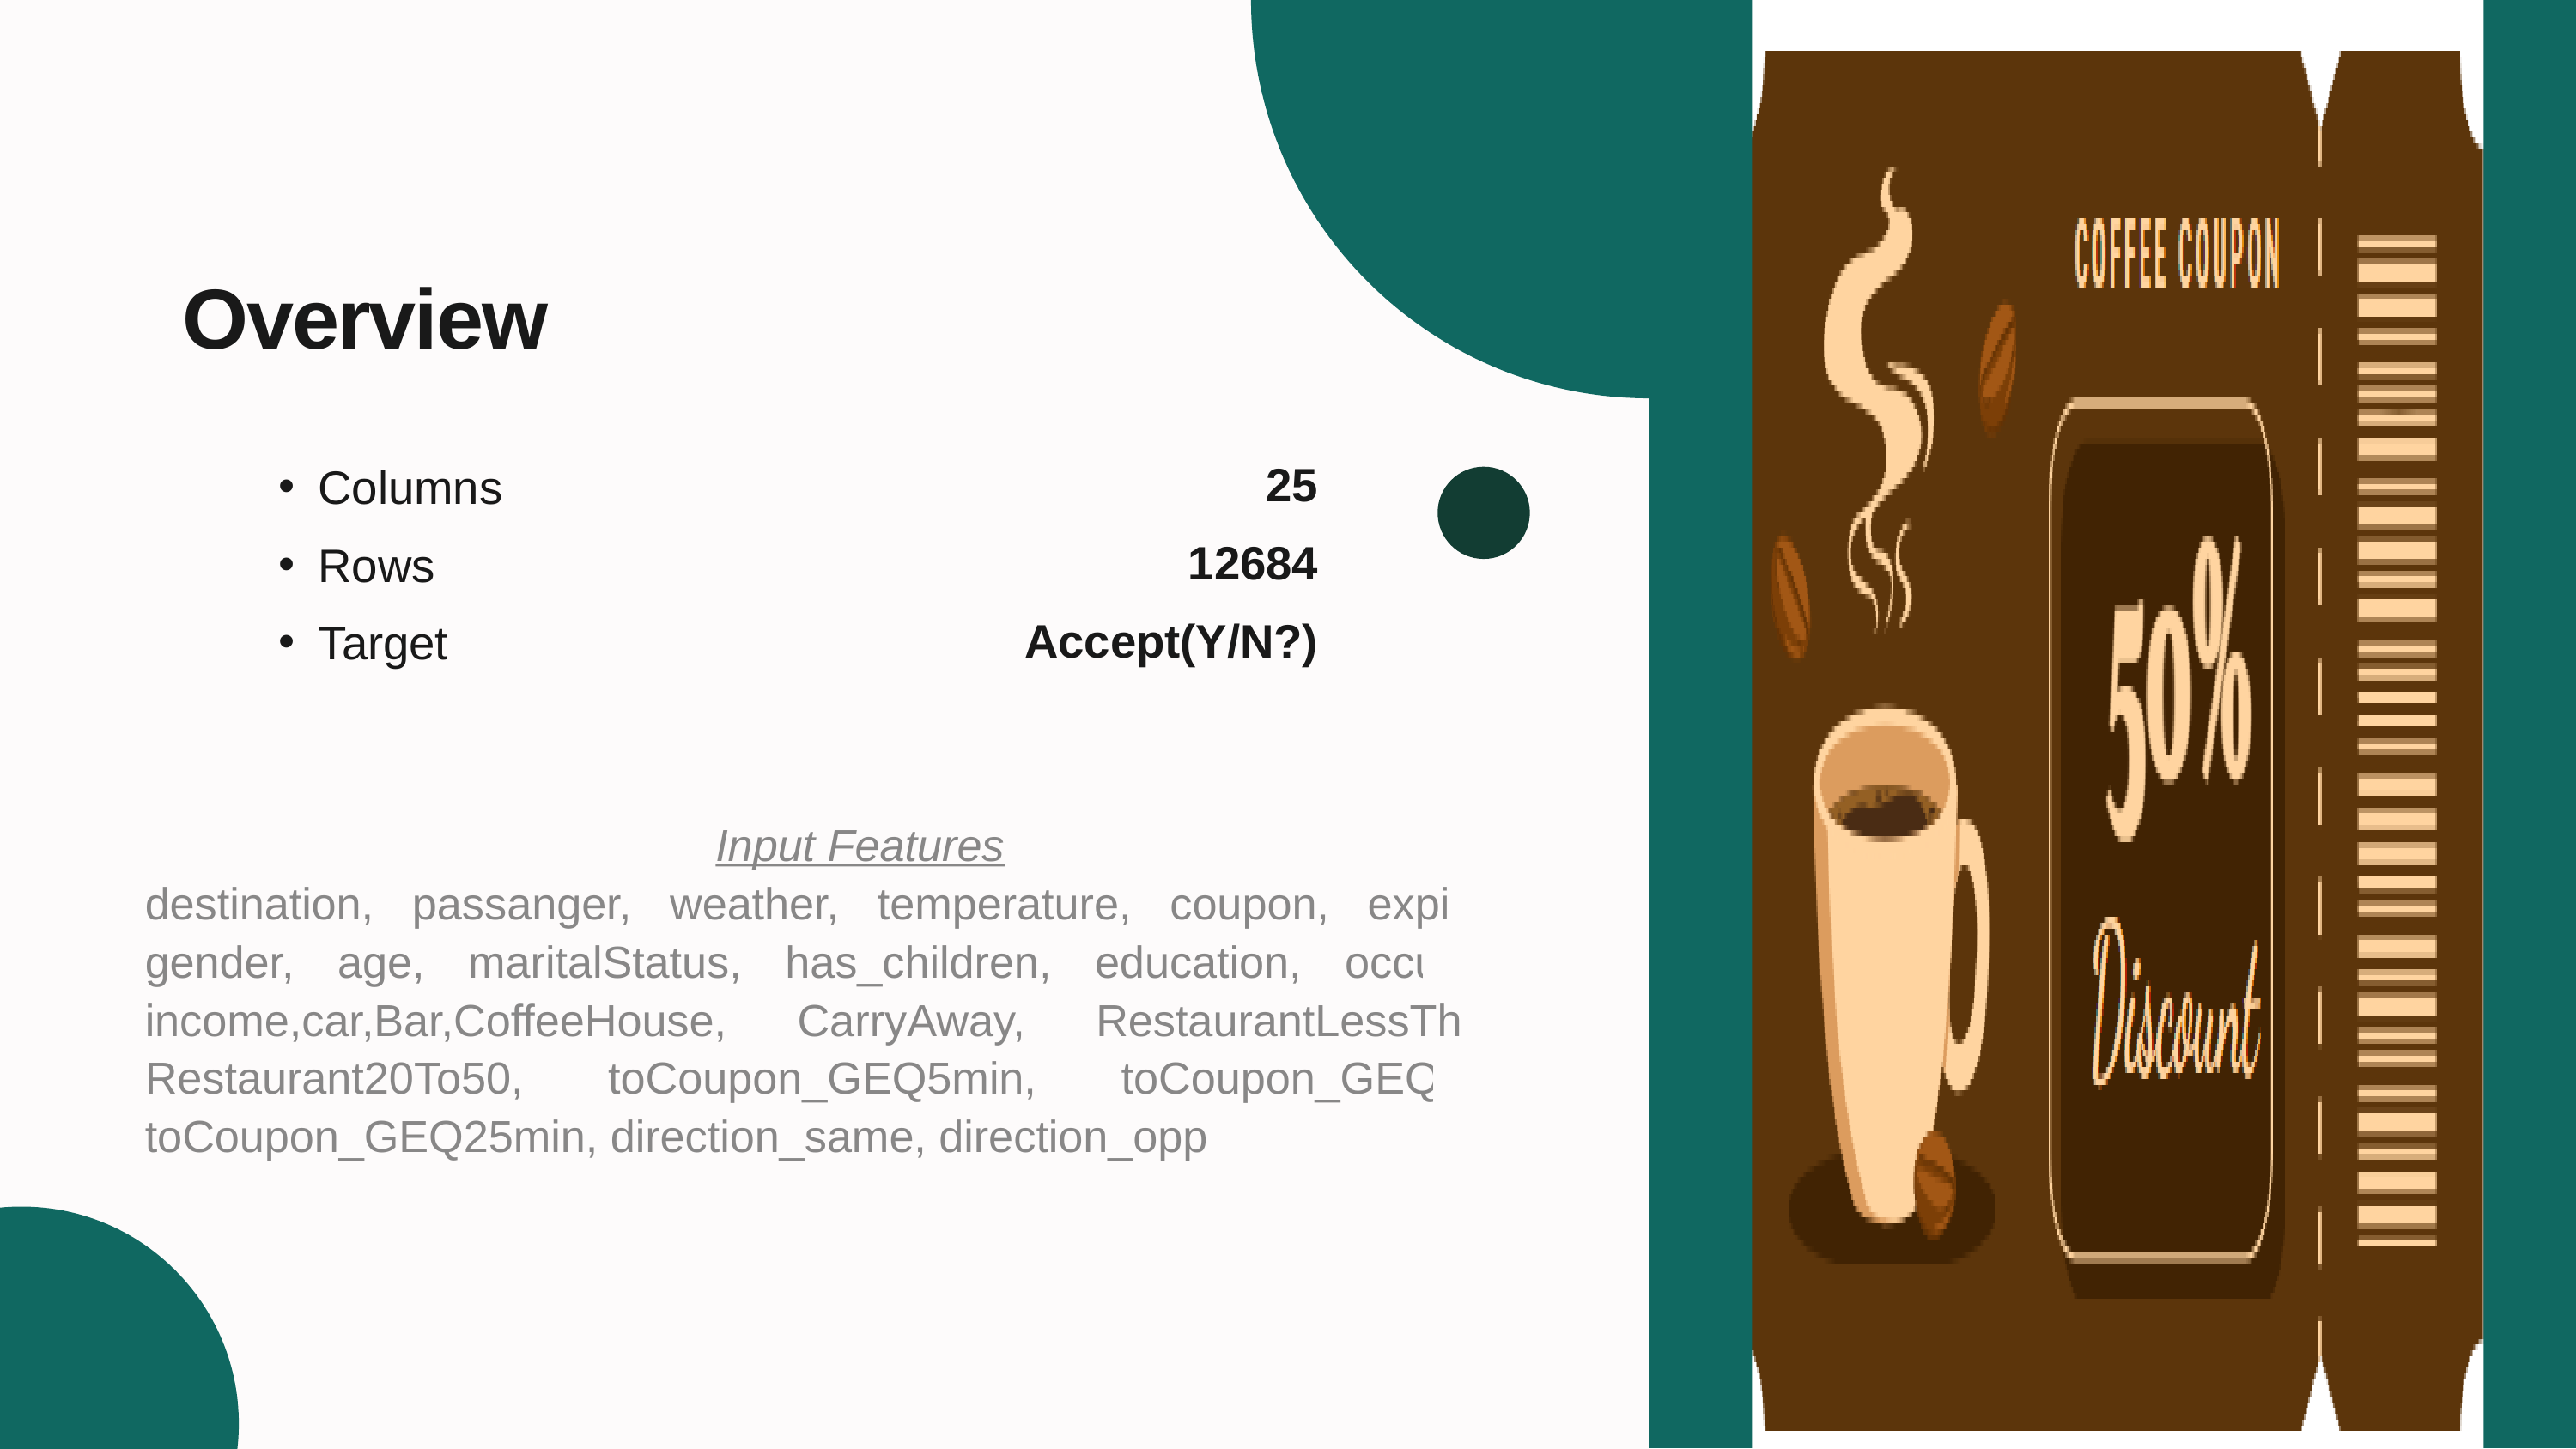

Overview

25
12684
Accept(Y/N?)
Columns
Rows
Target

Input Features
destination, passanger, weather, temperature, coupon, expiration, gender, age, maritalStatus, has_children, education, occupation, income,car,Bar,CoffeeHouse, CarryAway, RestaurantLessThan20, Restaurant20To50, toCoupon_GEQ5min, toCoupon_GEQ15min, toCoupon_GEQ25min, direction_same, direction_opp